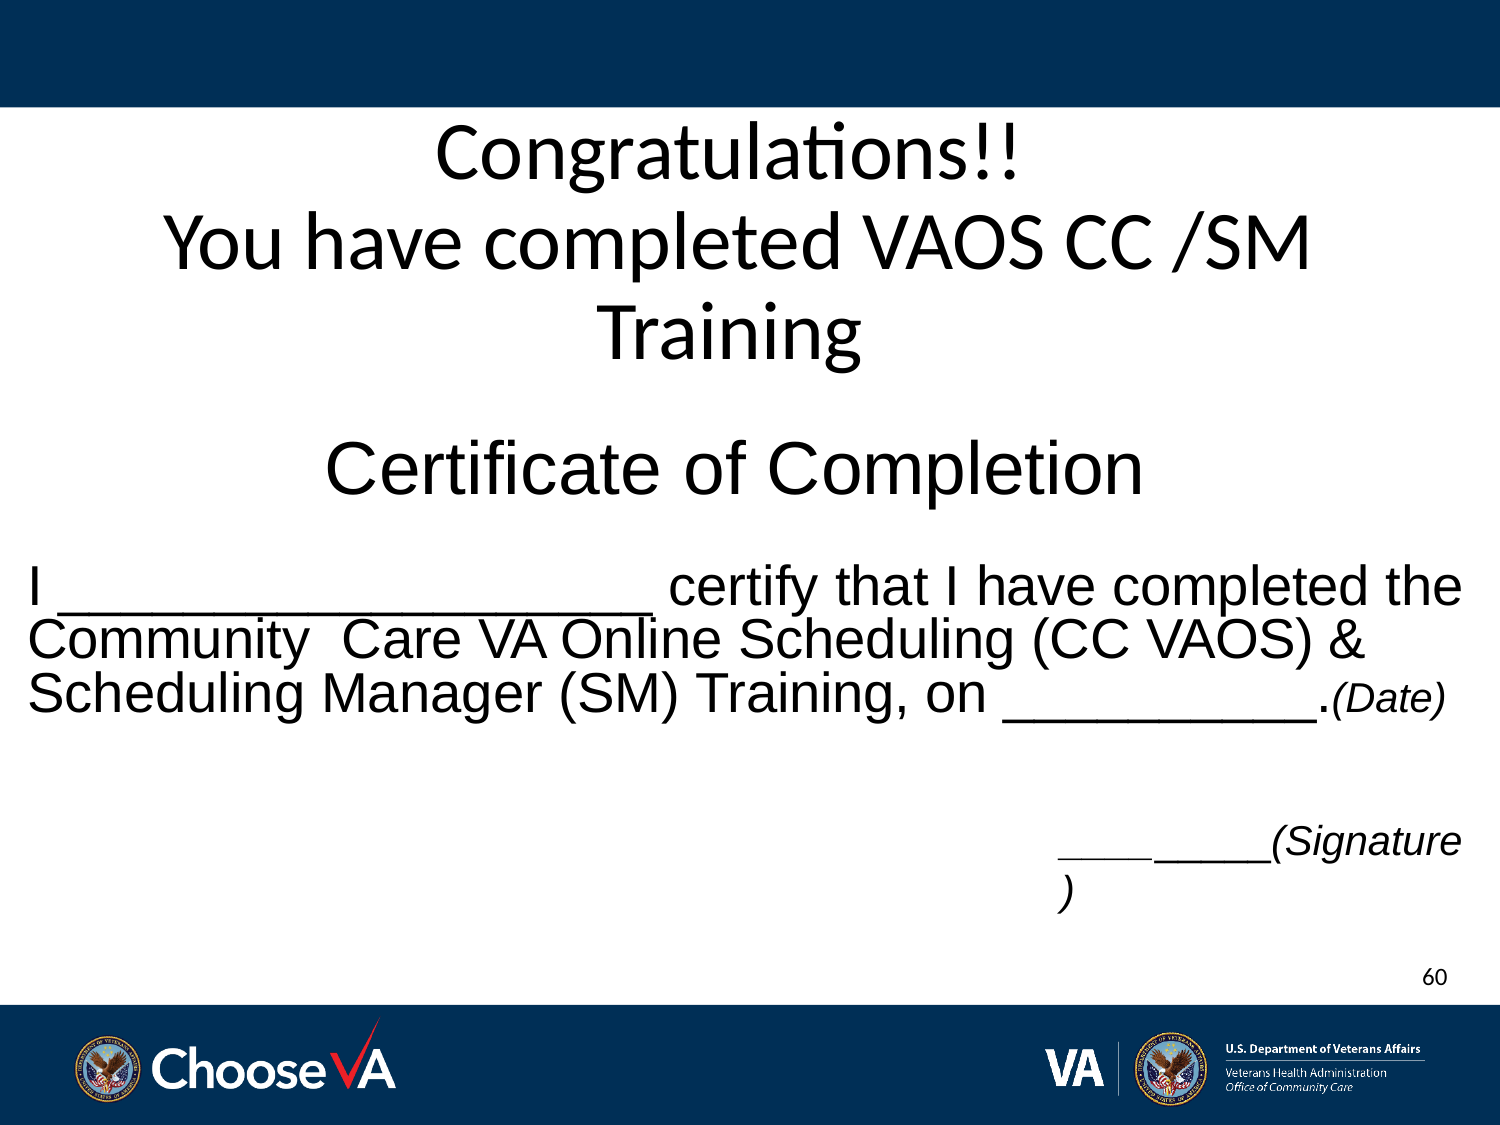

# Congratulations!! You have completed VAOS CC /SM Training
		Certificate of Completion
I ___________________ certify that I have completed the Community  Care VA Online Scheduling (CC VAOS) & Scheduling Manager (SM) Training, on __________.(Date)
_________(Signature)
60